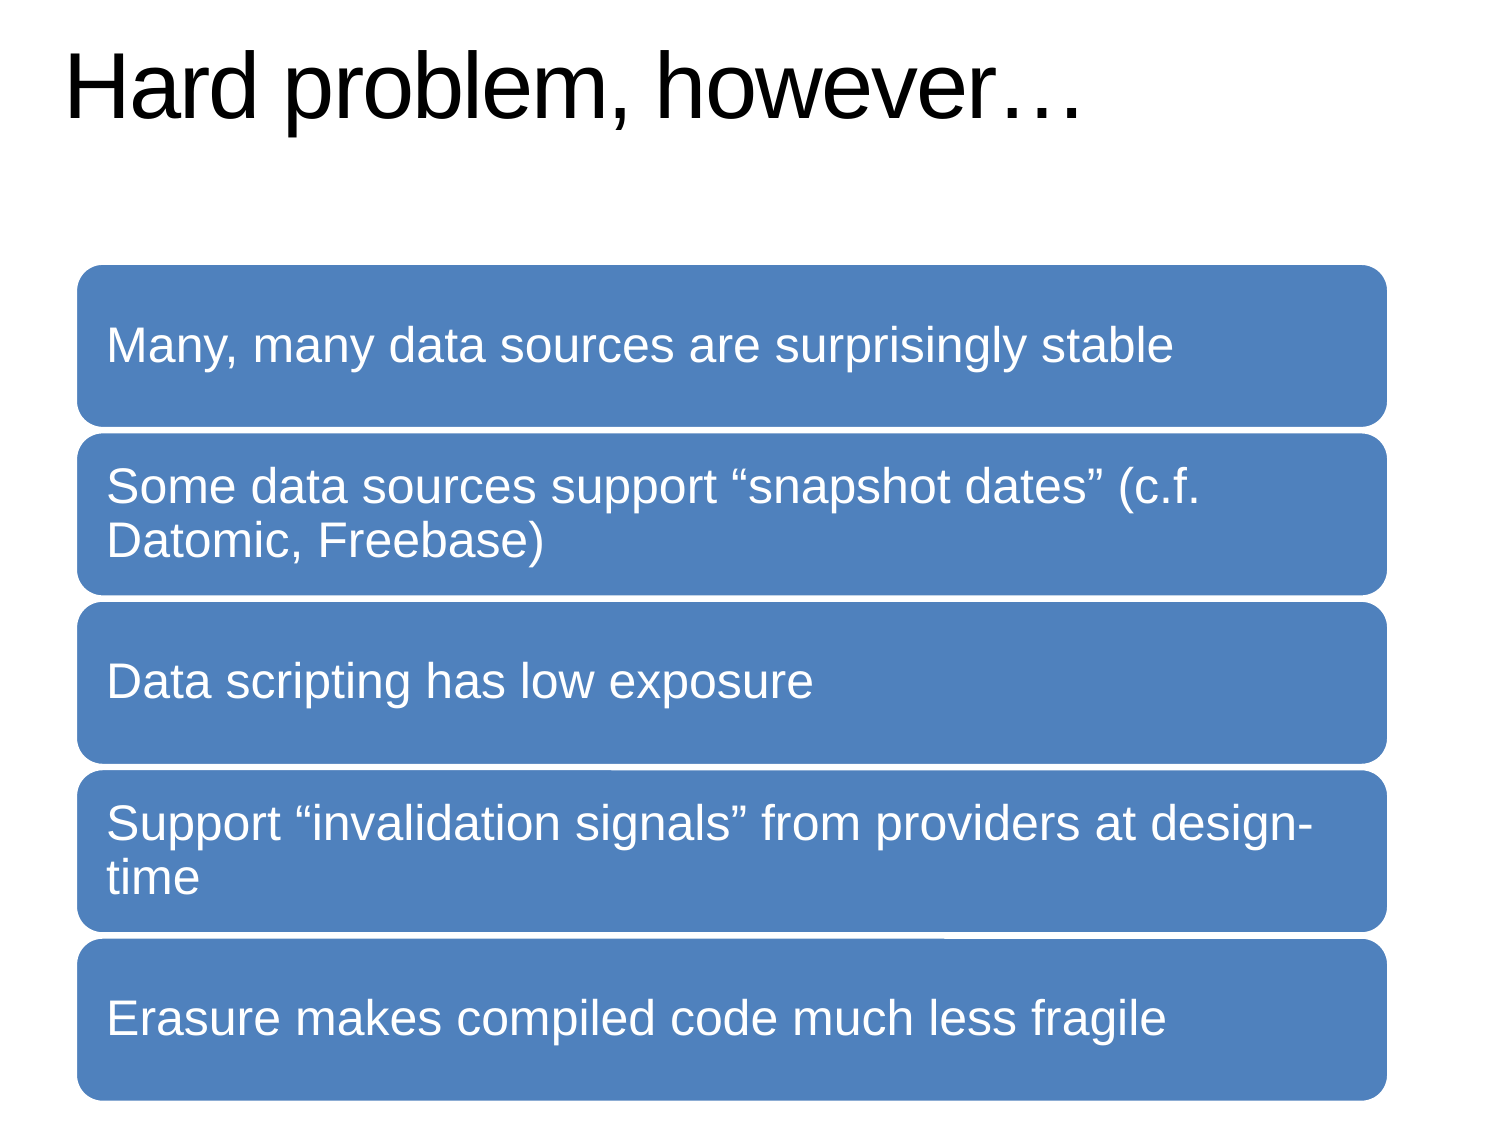

# Hard problem, however…
Many, many data sources are surprisingly stable
Some data sources support “snapshot dates” (c.f. Datomic, Freebase)
Data scripting has low exposure
Support “invalidation signals” from providers at design-time
Erasure makes compiled code much less fragile